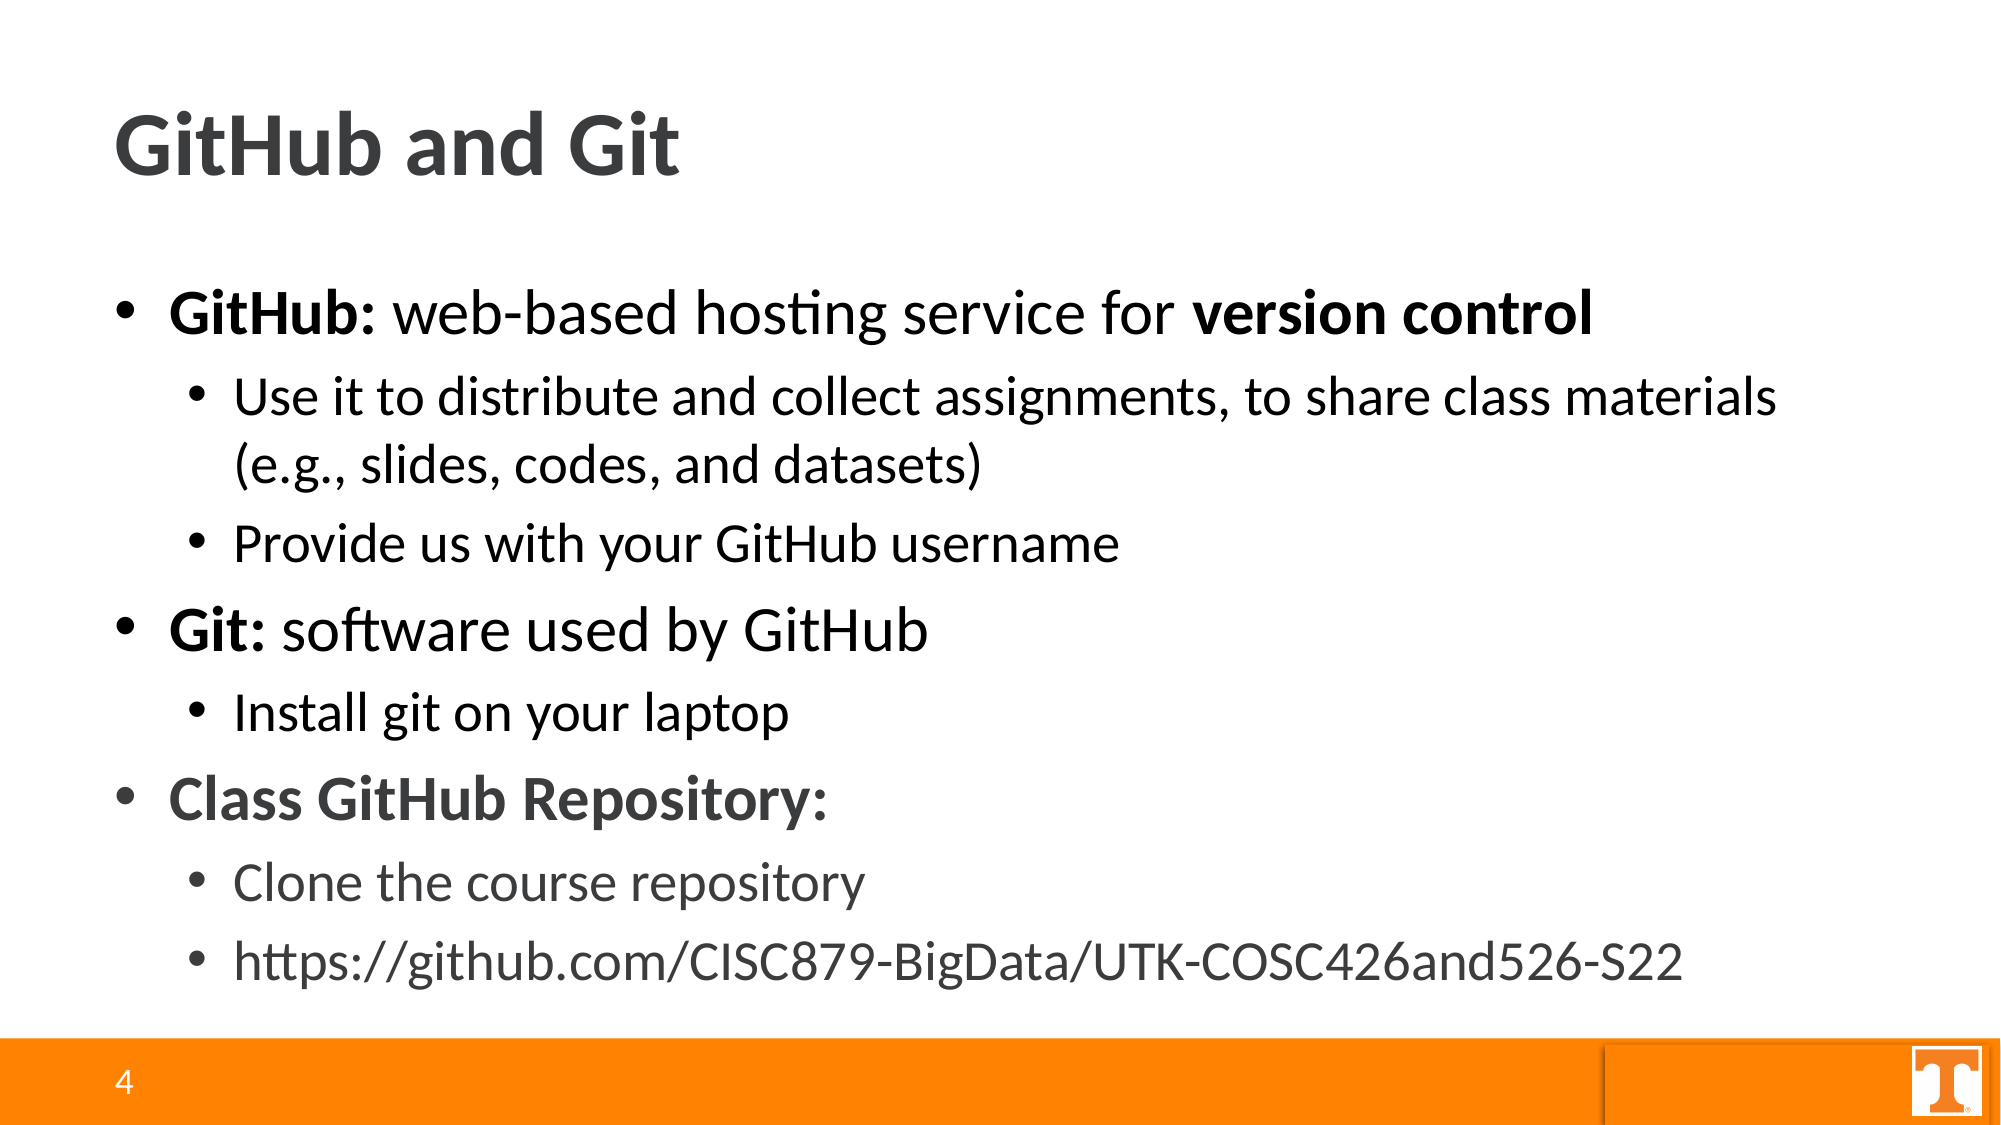

# GitHub and Git
GitHub: web-based hosting service for version control
Use it to distribute and collect assignments, to share class materials (e.g., slides, codes, and datasets)
Provide us with your GitHub username
Git: software used by GitHub
Install git on your laptop
Class GitHub Repository:
Clone the course repository
https://github.com/CISC879-BigData/UTK-COSC426and526-S22
4